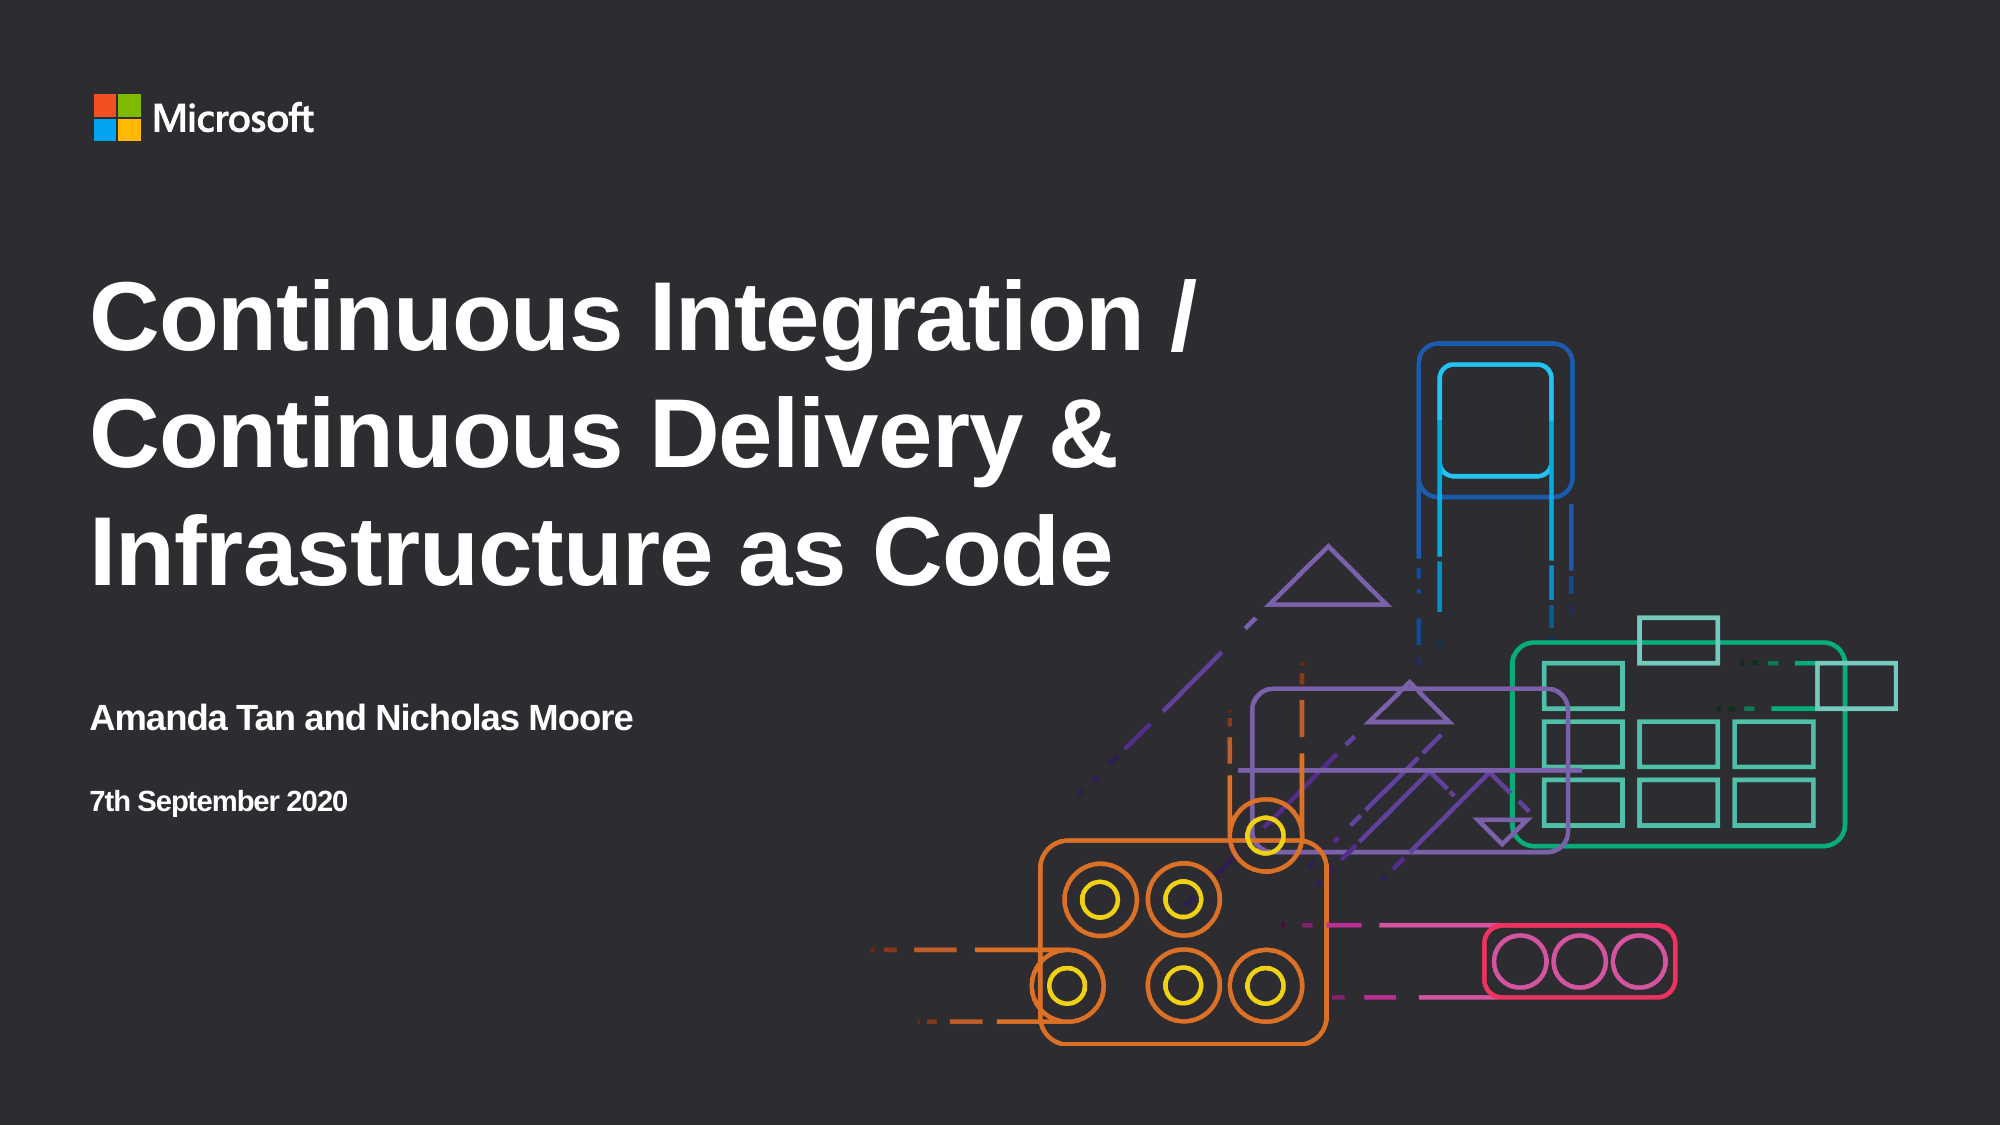

# Continuous Integration / Continuous Delivery & Infrastructure as Code
Amanda Tan and Nicholas Moore

7th September 2020